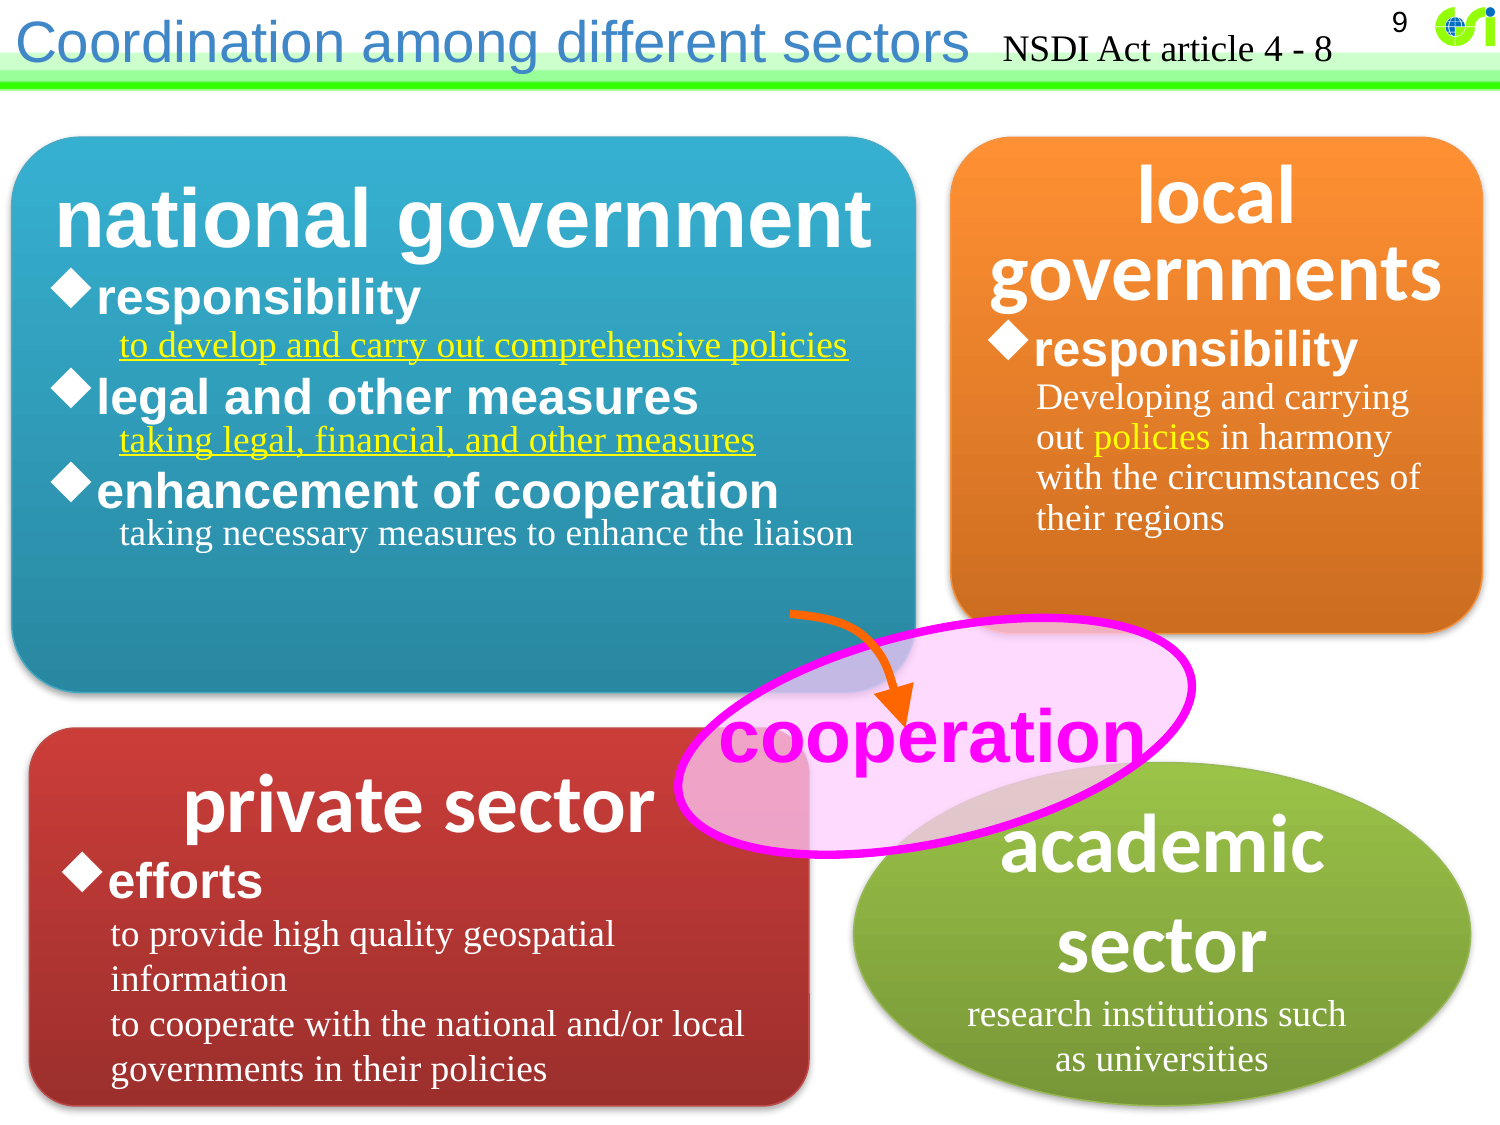

# Coordination among different sectors
9
NSDI Act article 4 - 8
national government
responsibility
to develop and carry out comprehensive policies
legal and other measures
taking legal, financial, and other measures
enhancement of cooperation
taking necessary measures to enhance the liaison
local governments
responsibility
Developing and carrying out policies in harmony with the circumstances of their regions

cooperation
private sector
efforts
to provide high quality geospatial information
to cooperate with the national and/or local governments in their policies
academic
sector
research institutions such
as universities